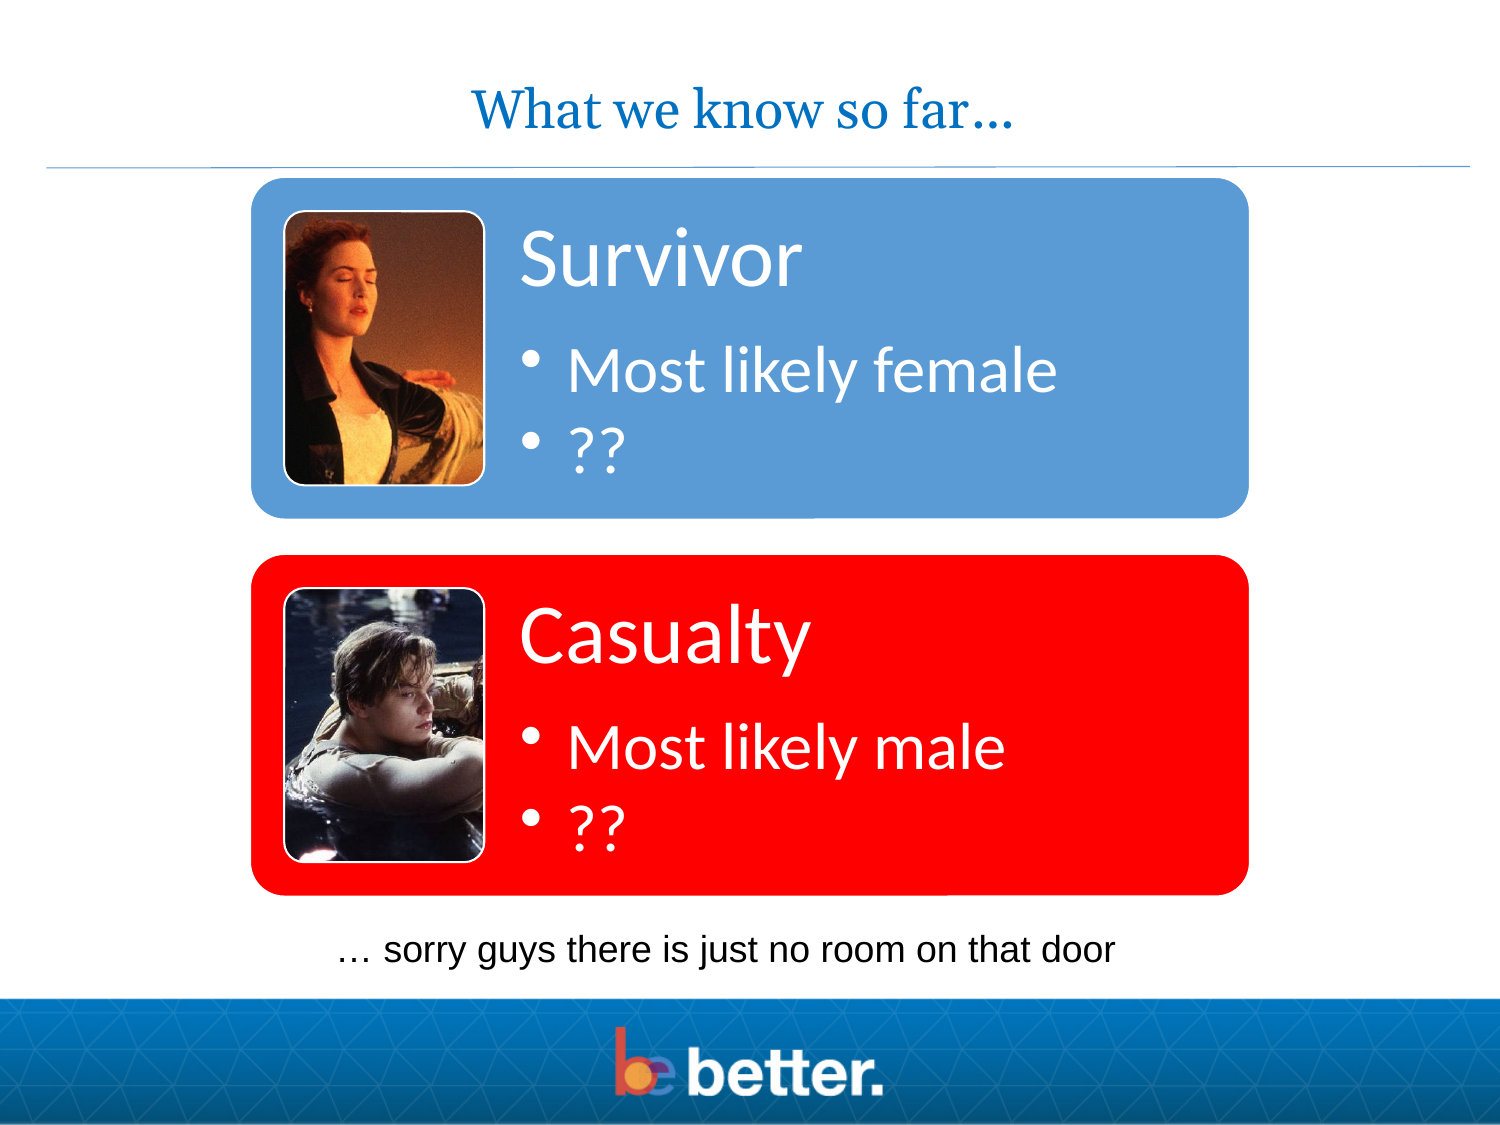

What we know so far…
Survivor
Most likely female
??
Casualty
Most likely male
??
… sorry guys there is just no room on that door